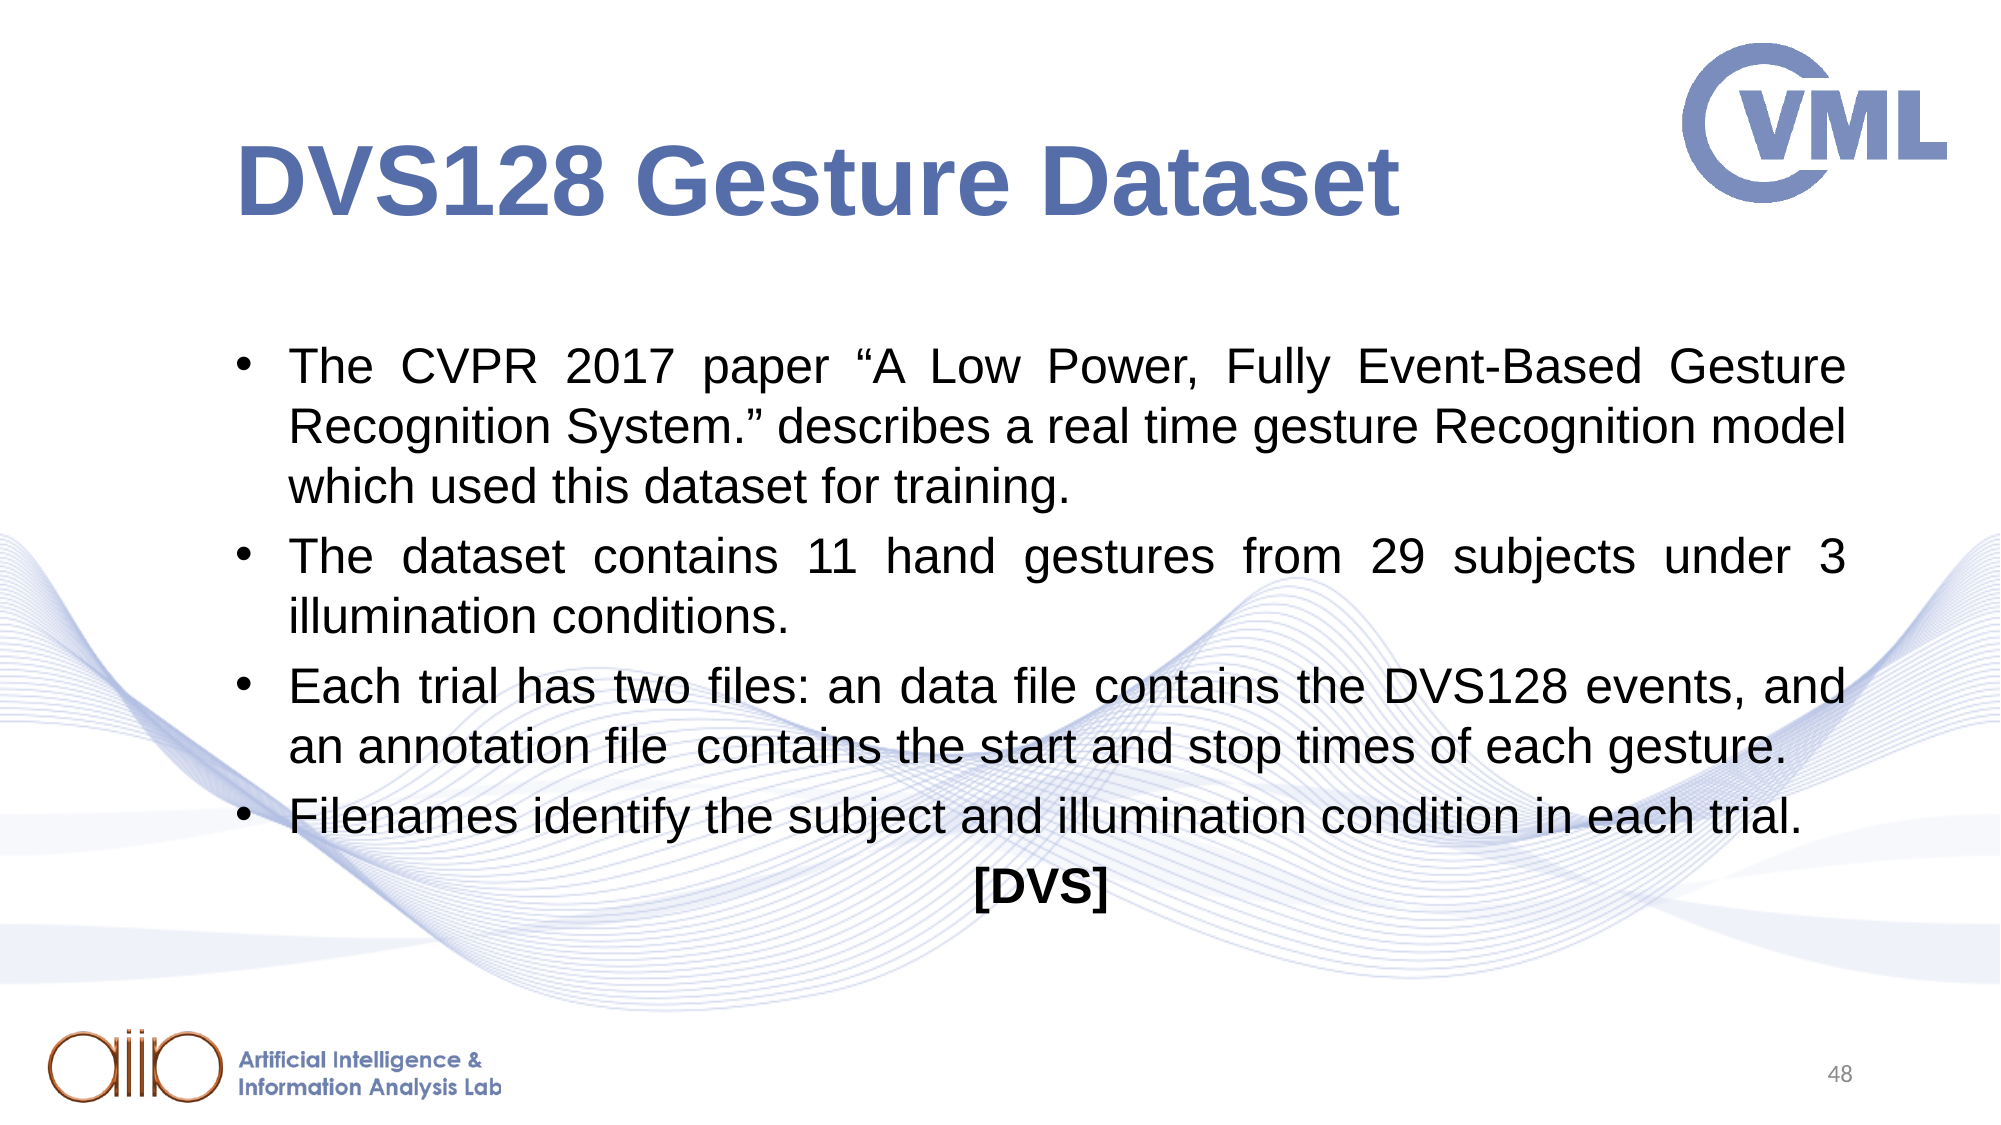

# DVS128 Gesture Dataset
The CVPR 2017 paper “A Low Power, Fully Event-Based Gesture Recognition System.” describes a real time gesture Recognition model which used this dataset for training.
The dataset contains 11 hand gestures from 29 subjects under 3 illumination conditions.
Each trial has two files: an data file contains the DVS128 events, and an annotation file  contains the start and stop times of each gesture.
Filenames identify the subject and illumination condition in each trial.
[DVS]

48